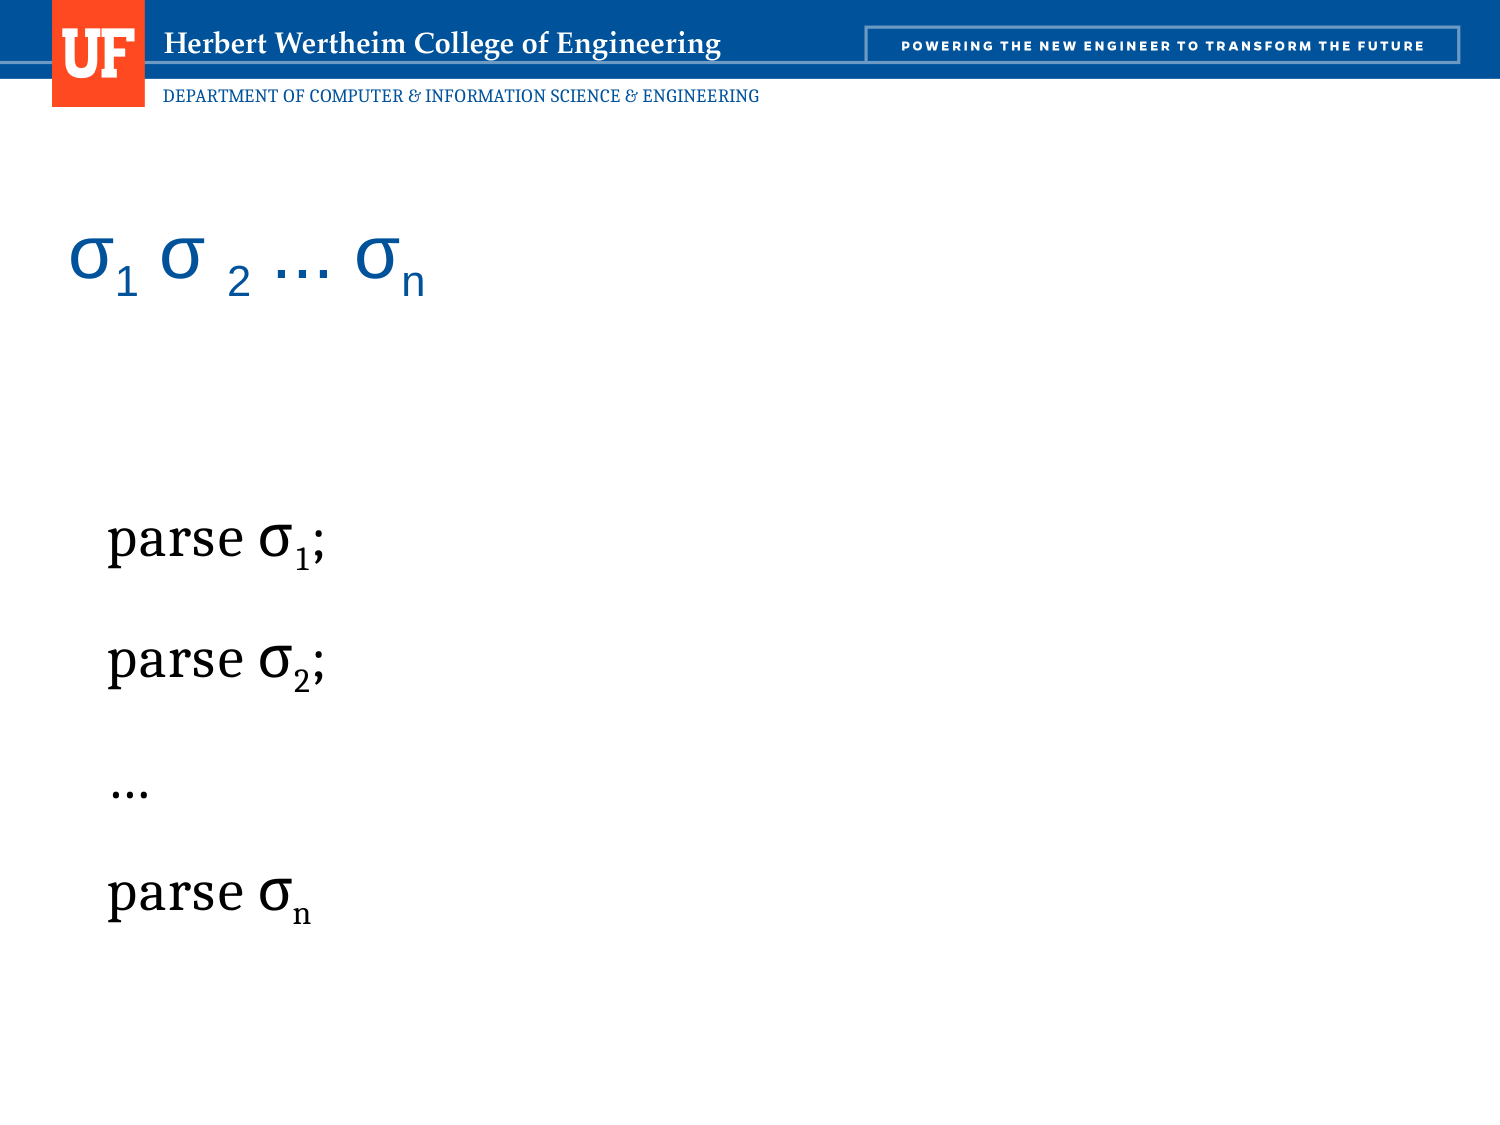

160
# σ1 σ 2 ... σn

	parse σ1;
	parse σ2;
	…
	parse σn